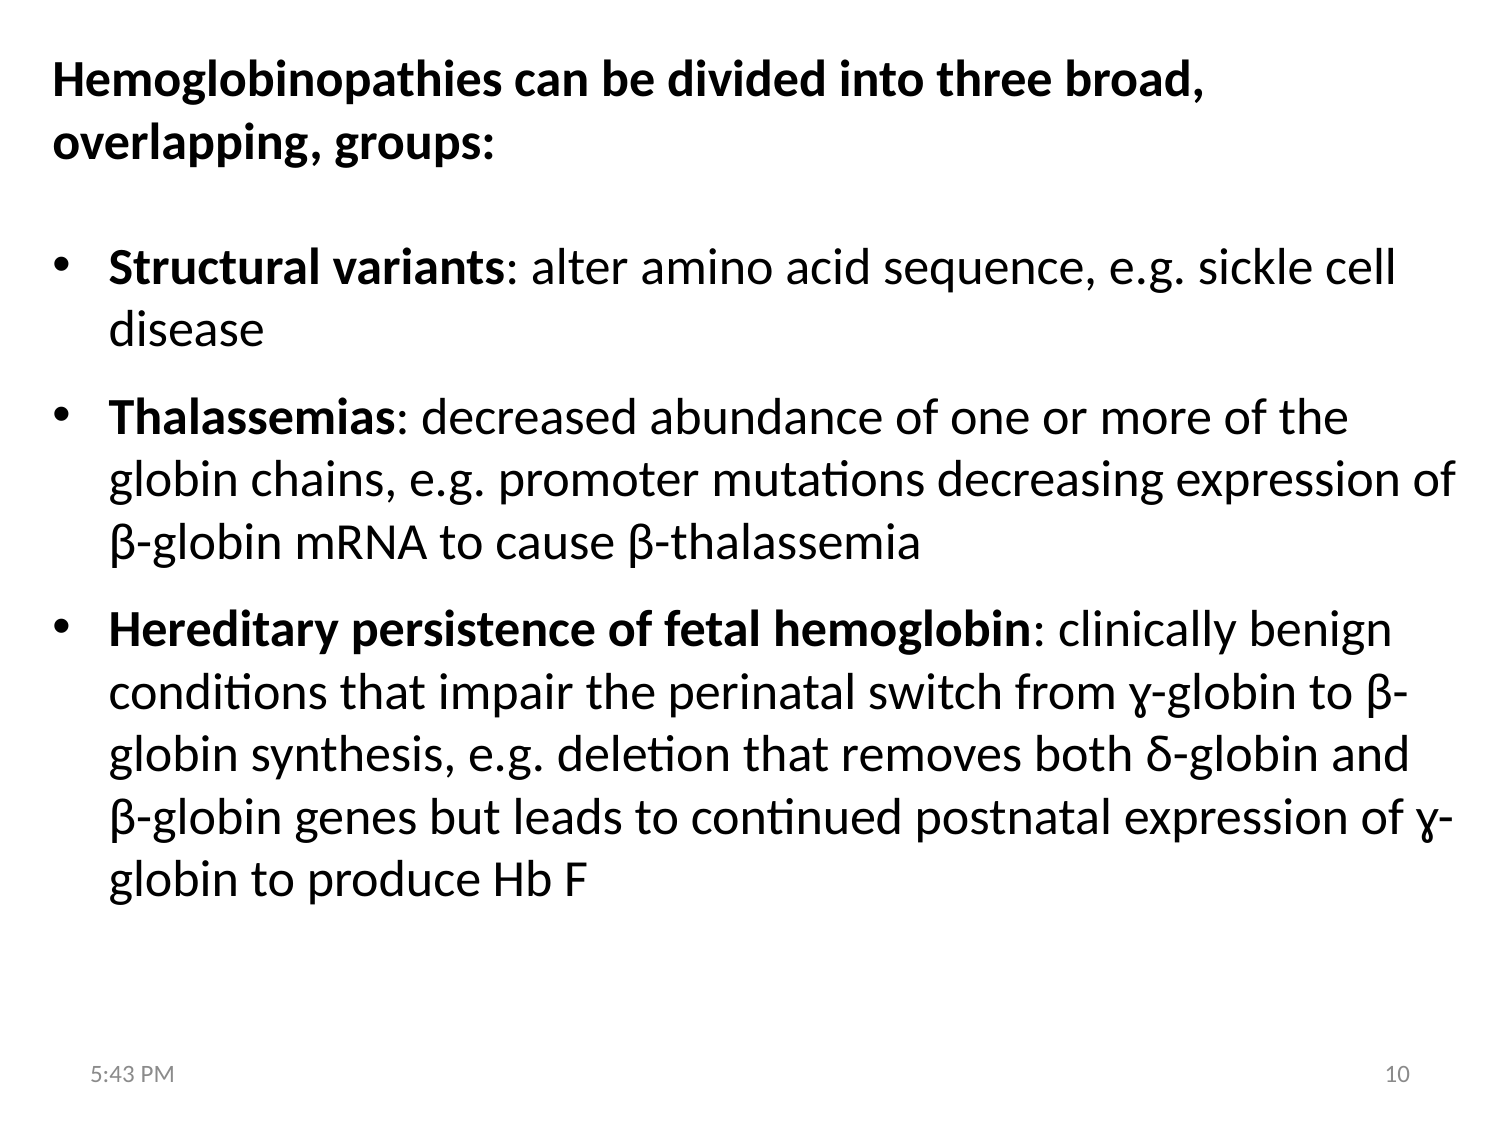

Hemoglobinopathies can be divided into three broad, overlapping, groups:

Structural variants: alter amino acid sequence, e.g. sickle cell disease
Thalassemias: decreased abundance of one or more of the globin chains, e.g. promoter mutations decreasing expression of β-globin mRNA to cause β-thalassemia
Hereditary persistence of fetal hemoglobin: clinically benign conditions that impair the perinatal switch from ɣ-globin to β-globin synthesis, e.g. deletion that removes both δ-globin and β-globin genes but leads to continued postnatal expression of ɣ-globin to produce Hb F
5:43 PM
10